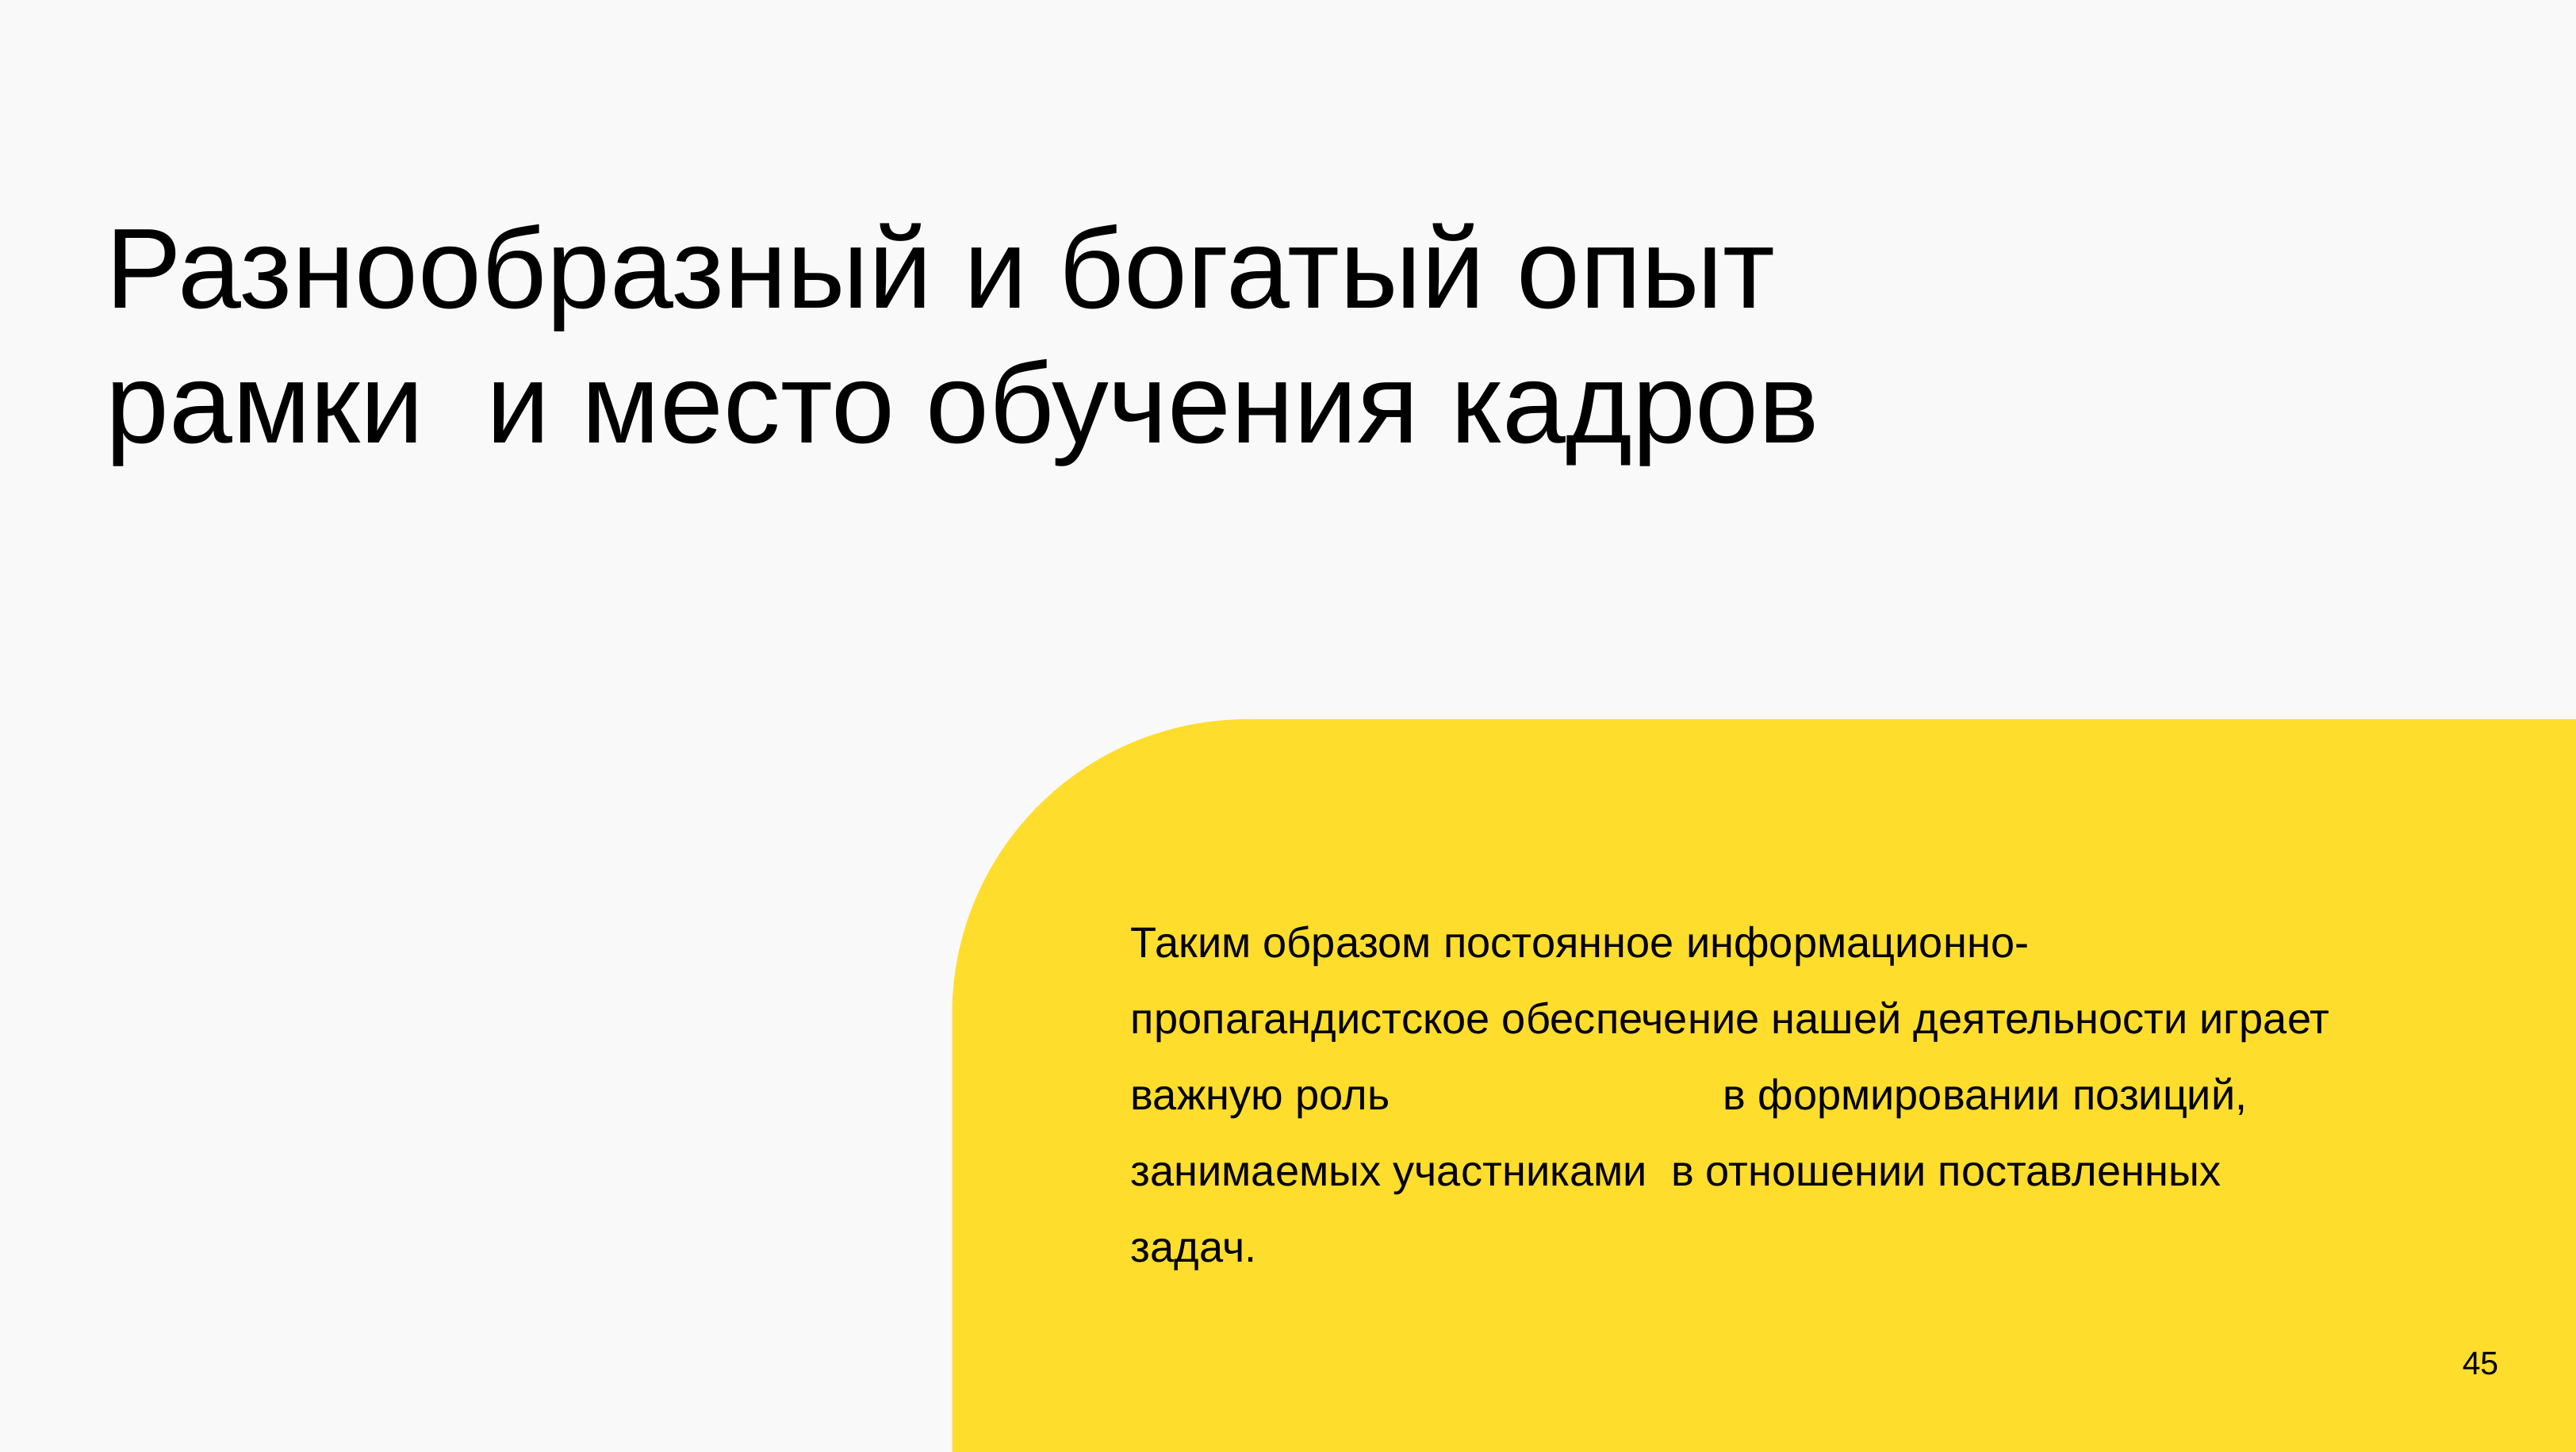

Разнообразный и богатый опыт рамки  и место обучения кадров
Таким образом постоянное информационно-пропагандистское обеспечение нашей деятельности играет важную роль                            в формировании позиций, занимаемых участниками  в отношении поставленных задач.
45